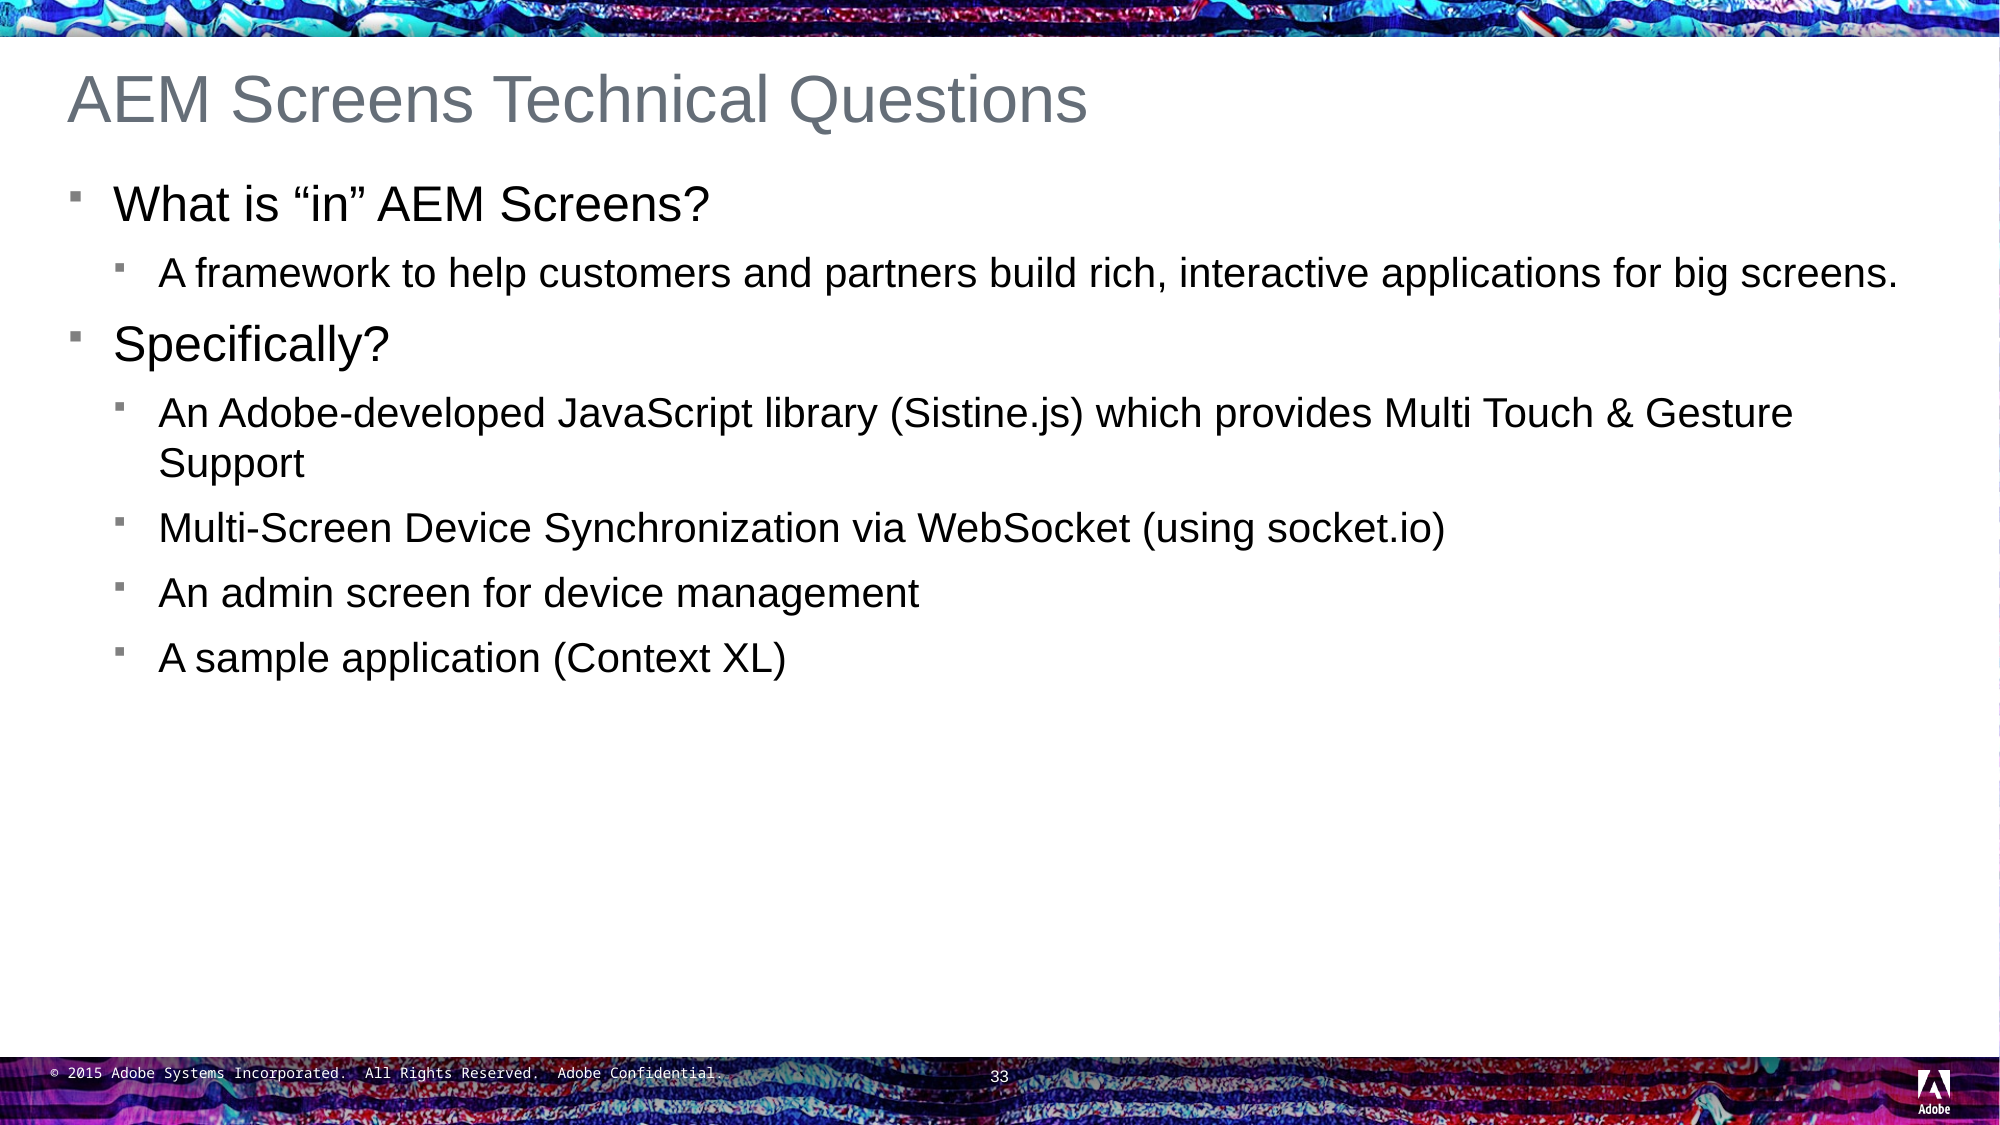

# AEM Screens Technical Questions
What is “in” AEM Screens?
A framework to help customers and partners build rich, interactive applications for big screens.
Specifically?
An Adobe-developed JavaScript library (Sistine.js) which provides Multi Touch & Gesture Support
Multi-Screen Device Synchronization via WebSocket (using socket.io)
An admin screen for device management
A sample application (Context XL)

33